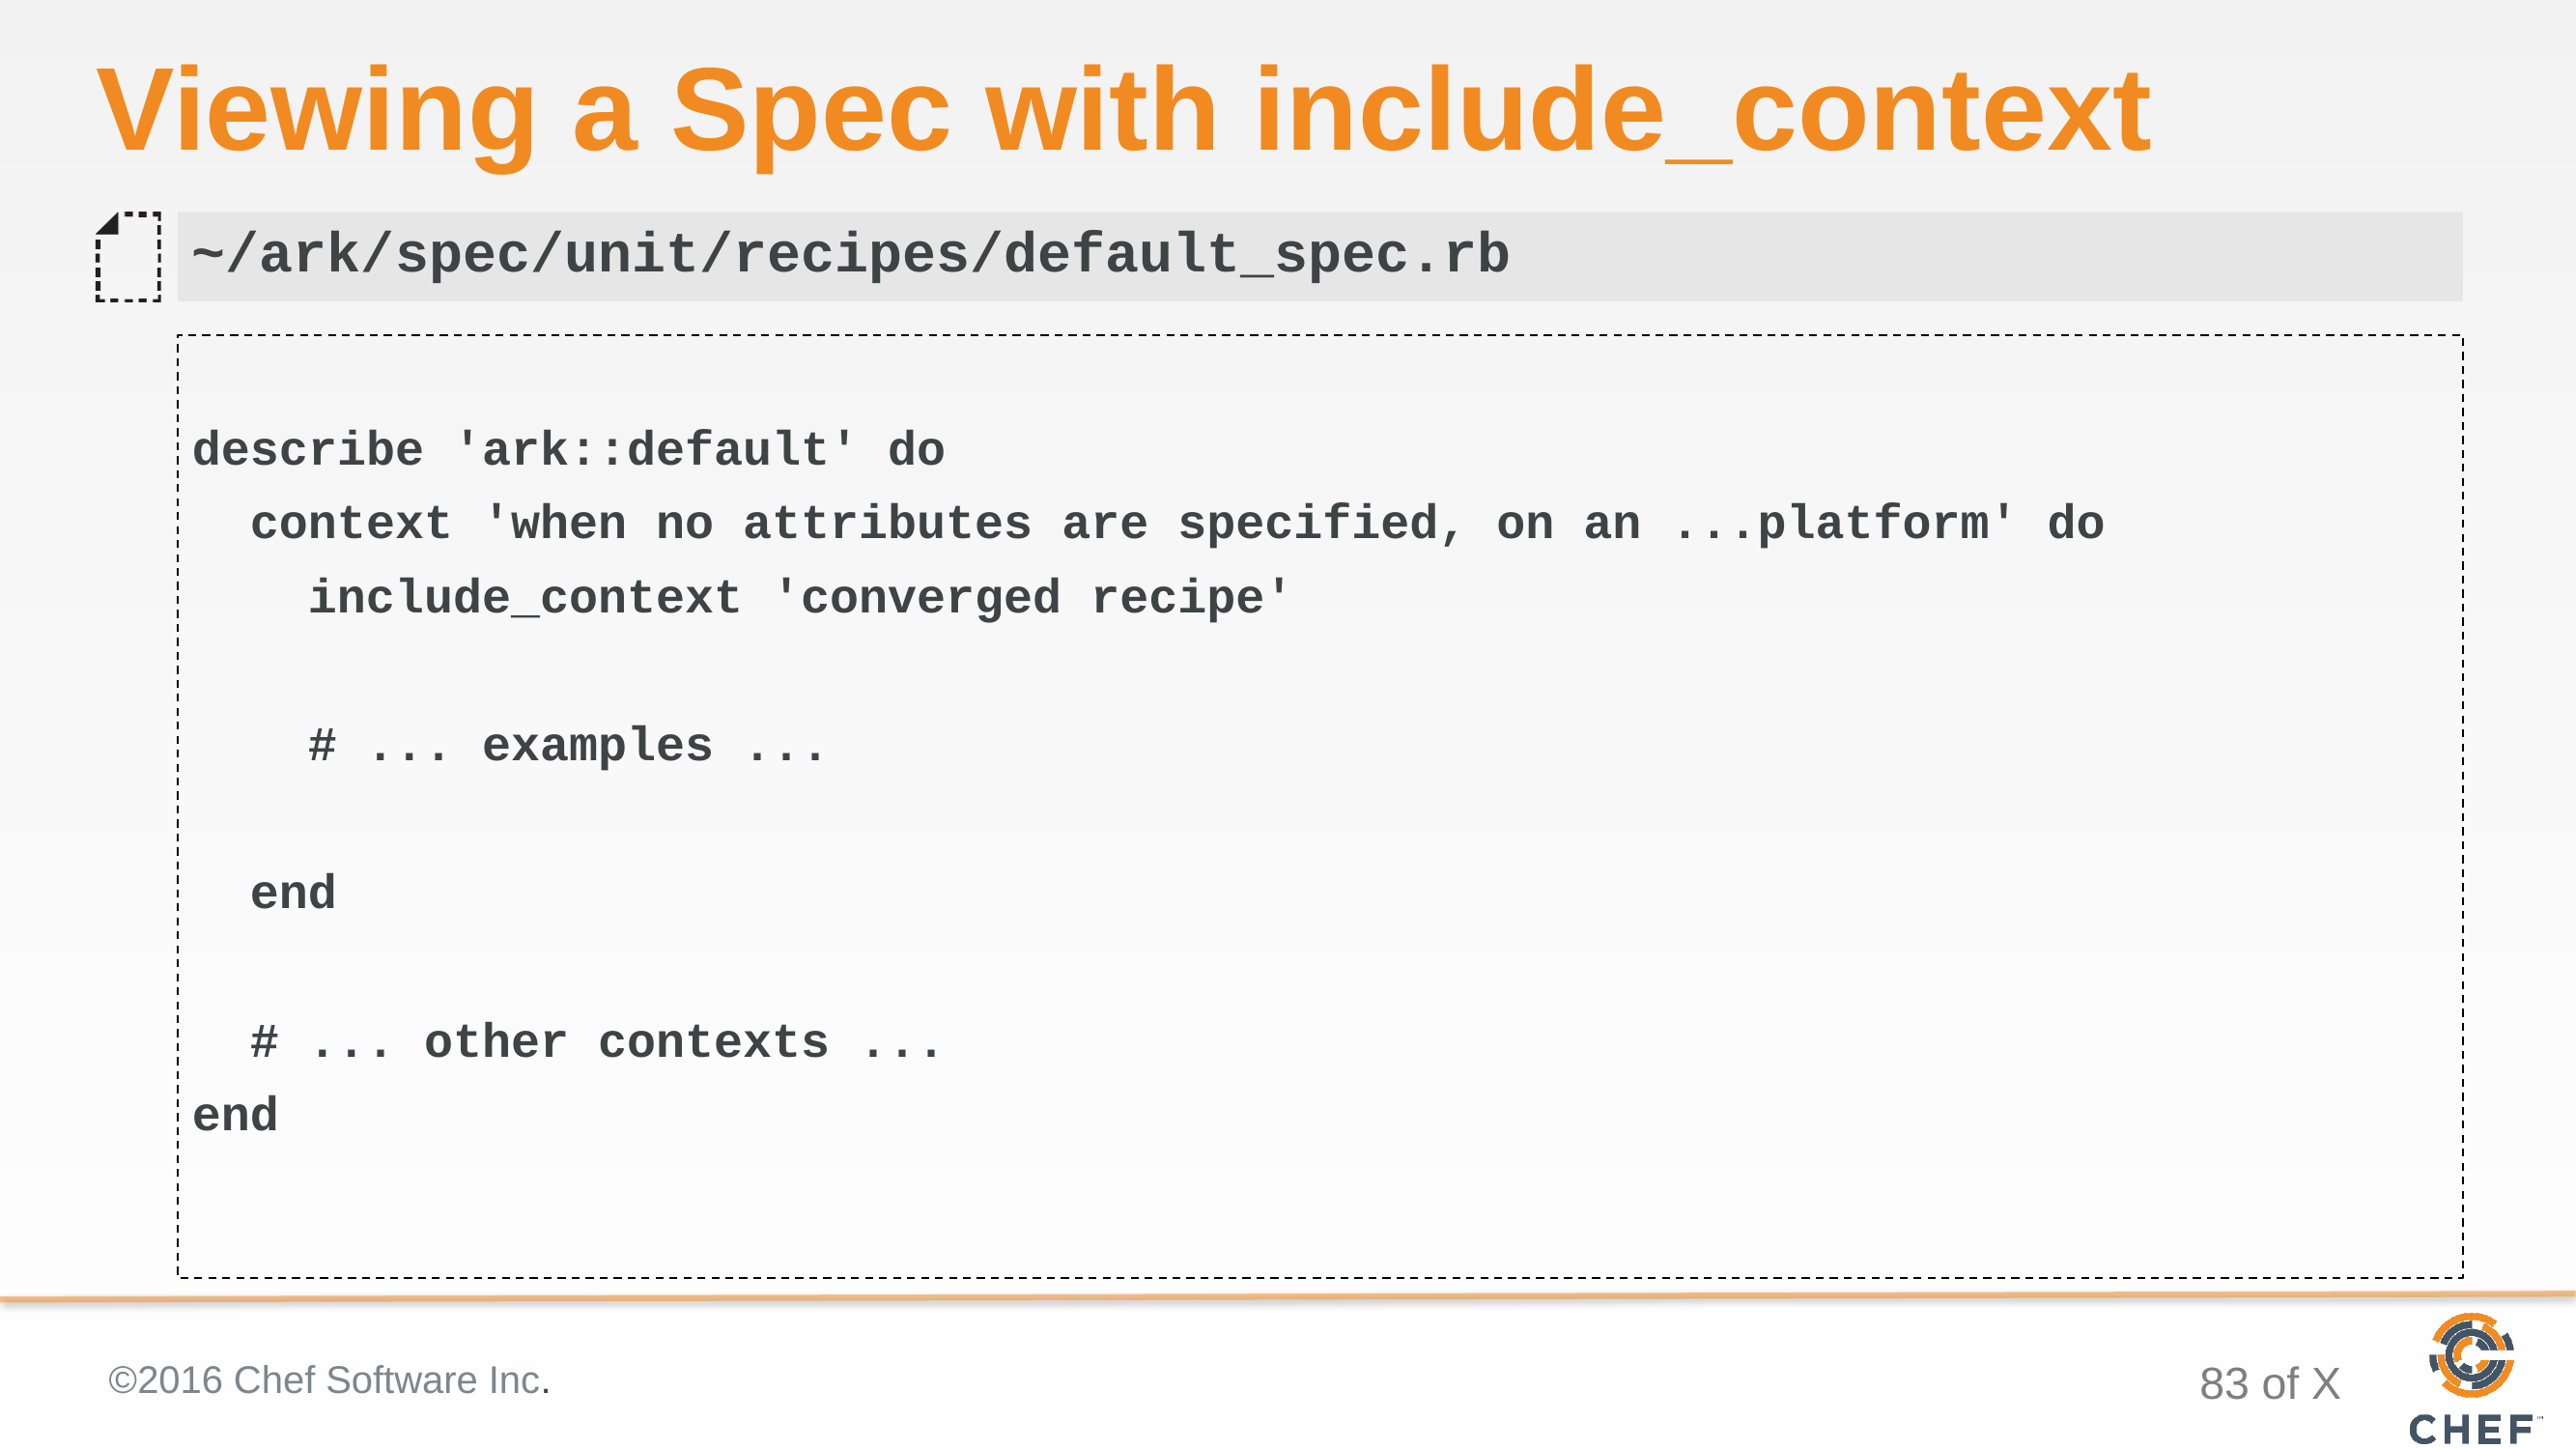

# Viewing a Spec with include_context
~/ark/spec/unit/recipes/default_spec.rb

describe 'ark::default' do
  context 'when no attributes are specified, on an ...platform' do
    include_context 'converged recipe'

    # ... examples ...

  end

  # ... other contexts ...
end